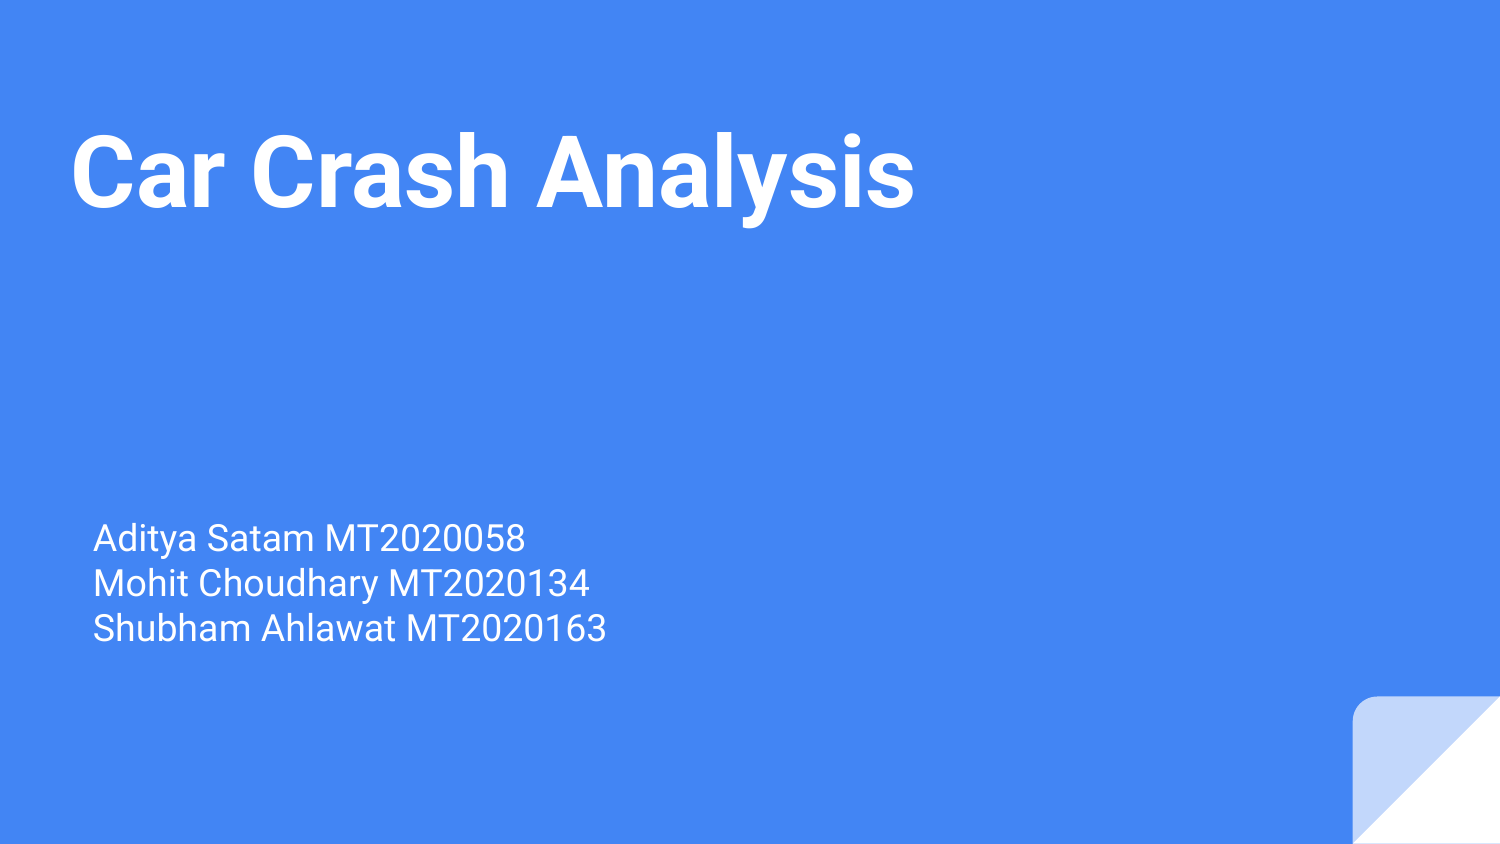

# Car Crash Analysis
Aditya Satam MT2020058
Mohit Choudhary MT2020134
Shubham Ahlawat MT2020163